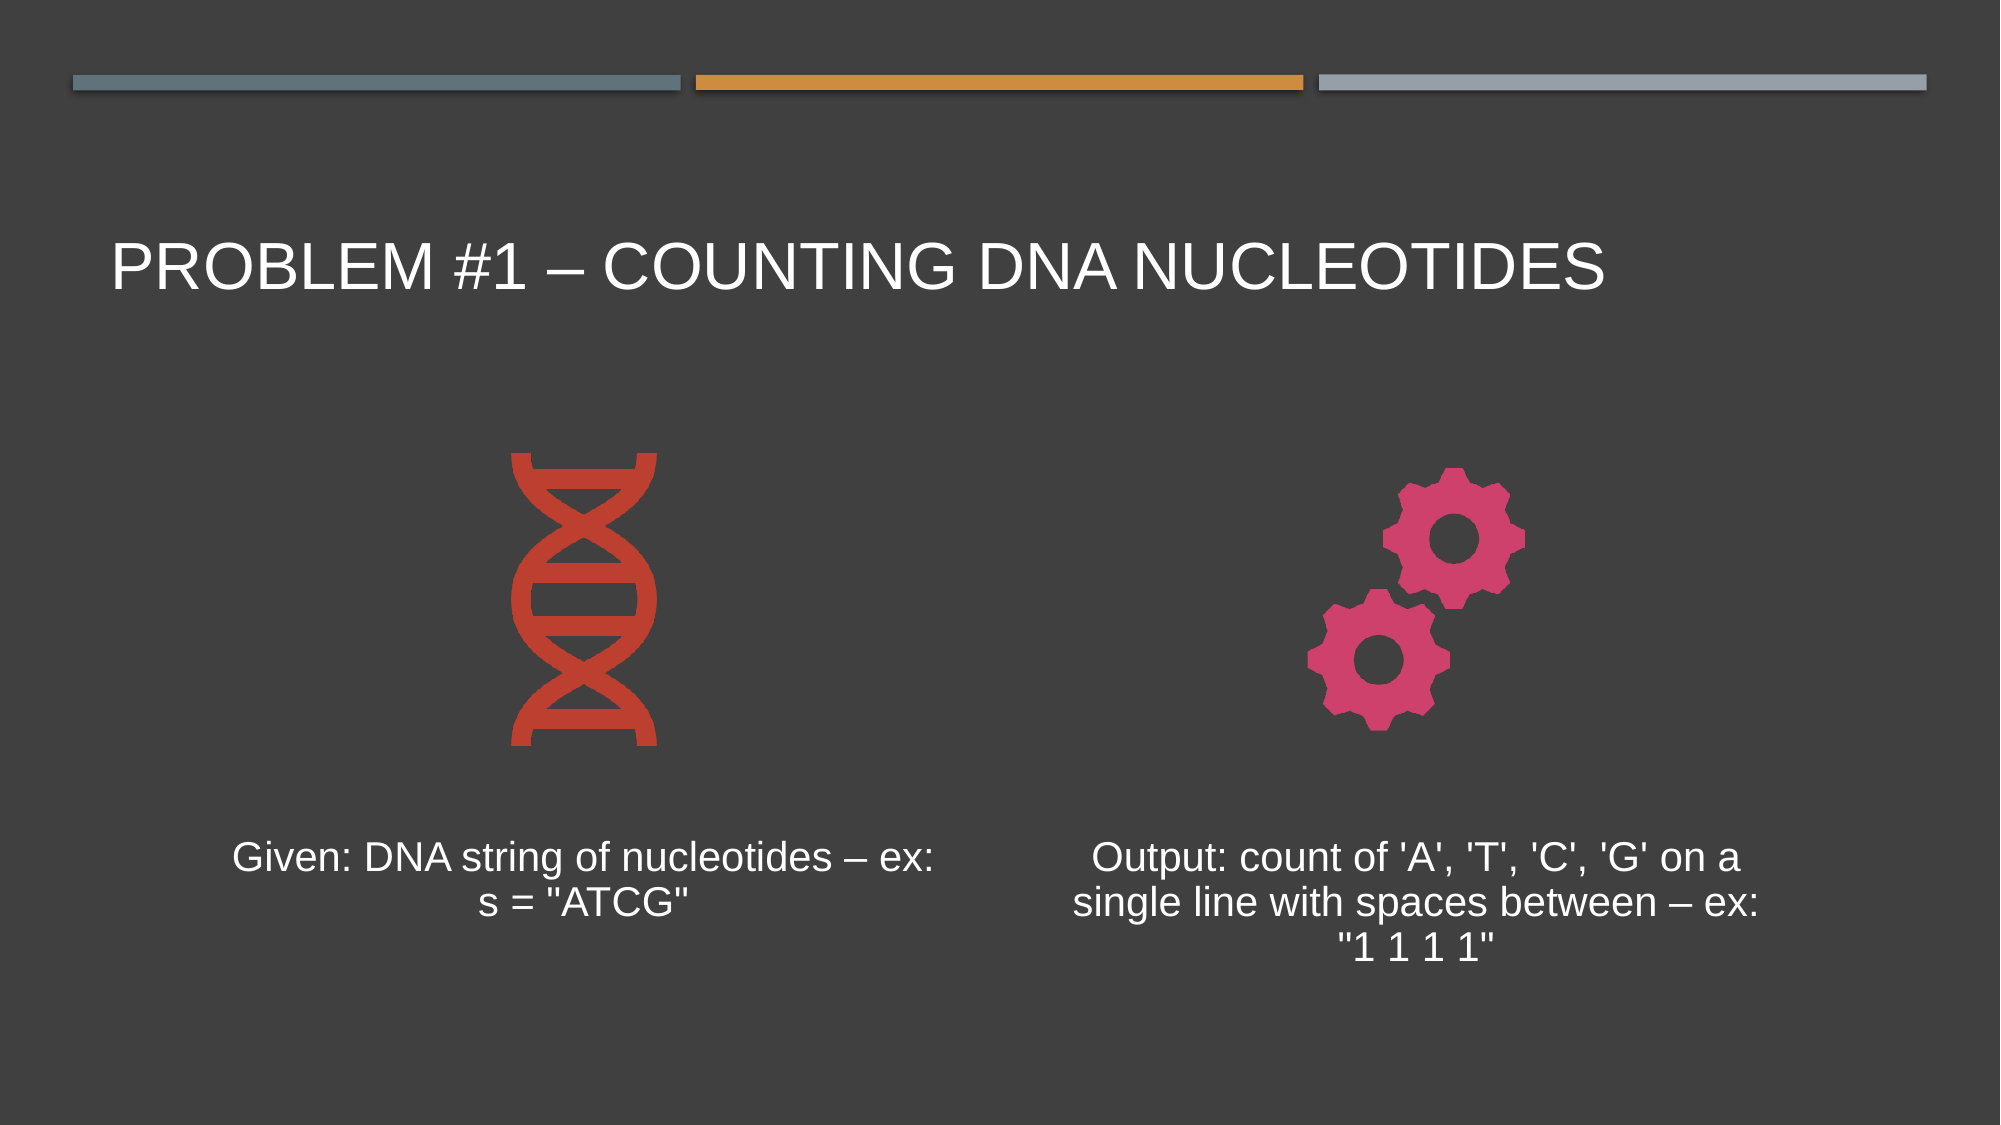

# Problem #1 – Counting DNA nucleotides
Given: DNA string of nucleotides – ex: s = "ATCG"
Output: count of 'A', 'T', 'C', 'G' on a single line with spaces between – ex: "1 1 1 1"